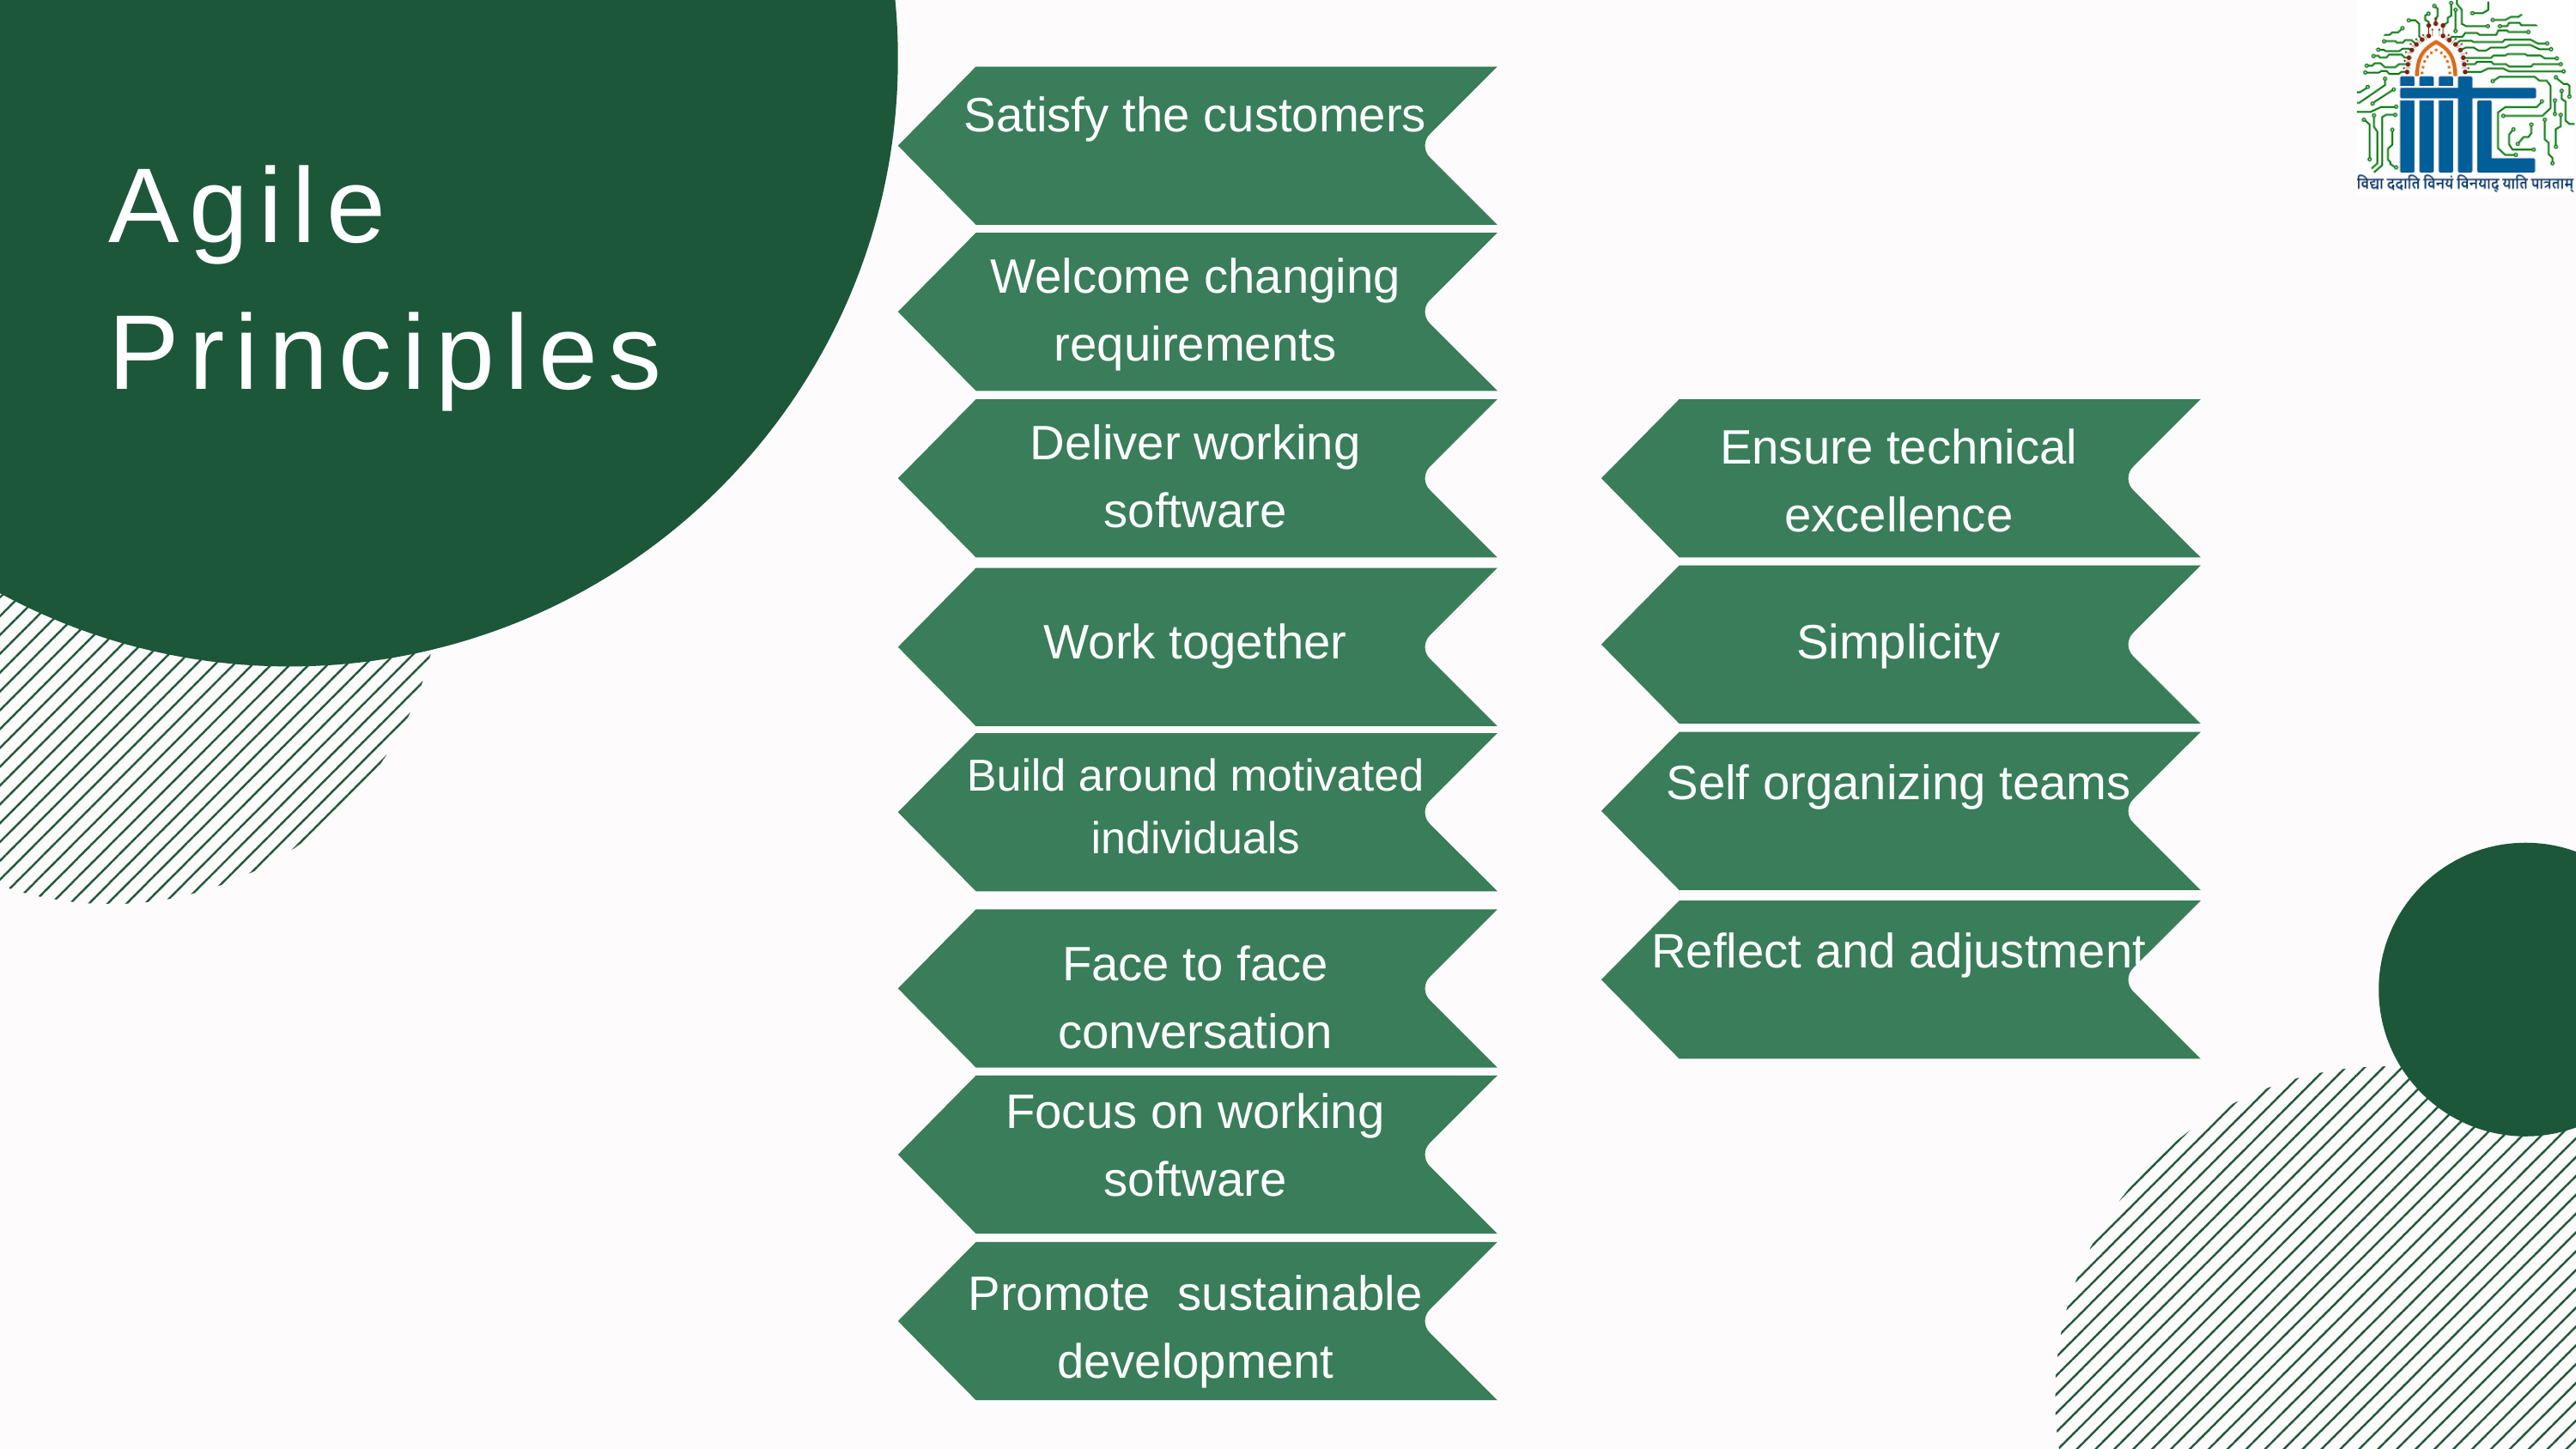

Satisfy the customers
Agile Principles

Welcome changing requirements

Deliver working software
Ensure technical excellence

Work together
Simplicity

Build around motivated individuals
Self organizing teams

Reflect and adjustment
Face to face conversation

Focus on working software

Promote  sustainable development